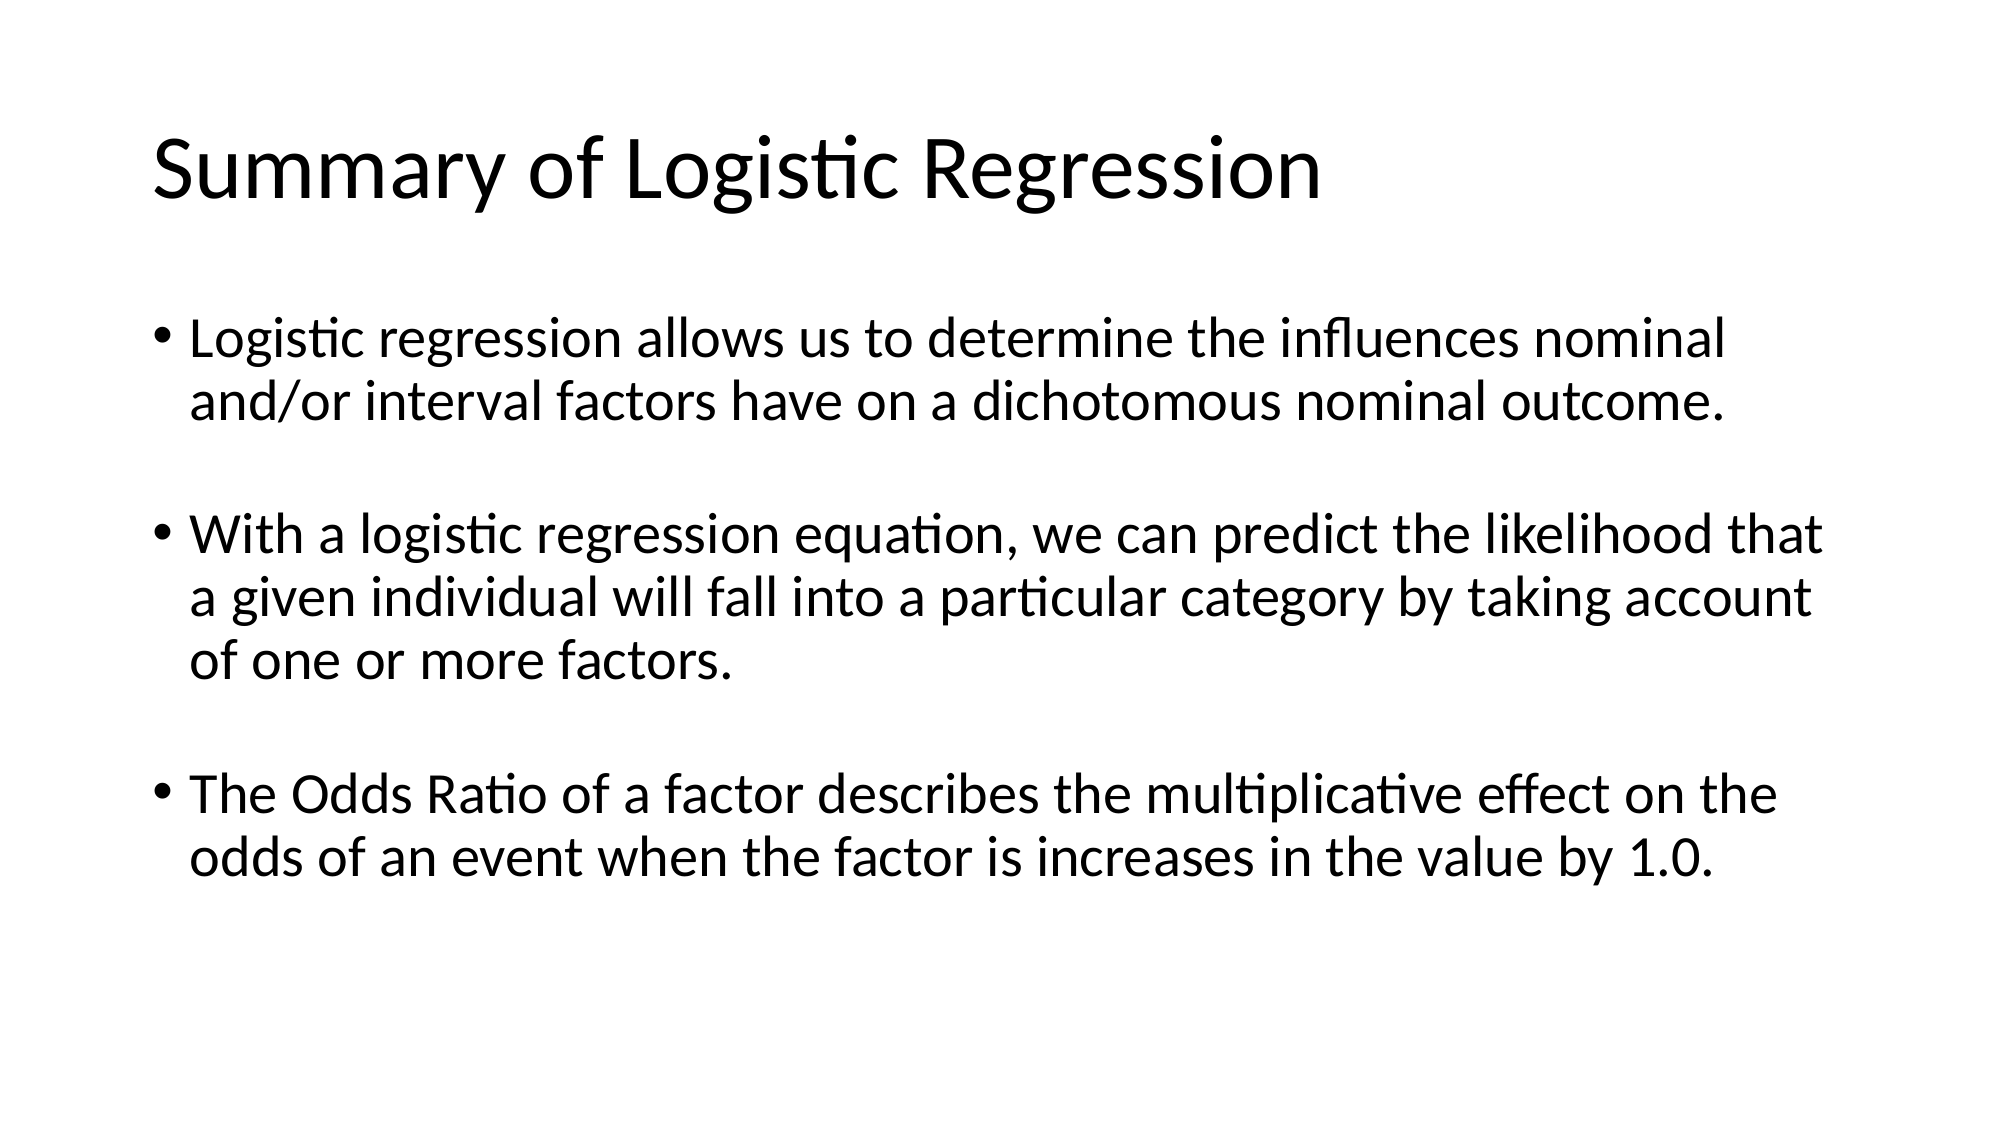

# Summary of Logistic Regression
Logistic regression allows us to determine the influences nominal and/or interval factors have on a dichotomous nominal outcome.
With a logistic regression equation, we can predict the likelihood that a given individual will fall into a particular category by taking account of one or more factors.
The Odds Ratio of a factor describes the multiplicative effect on the odds of an event when the factor is increases in the value by 1.0.